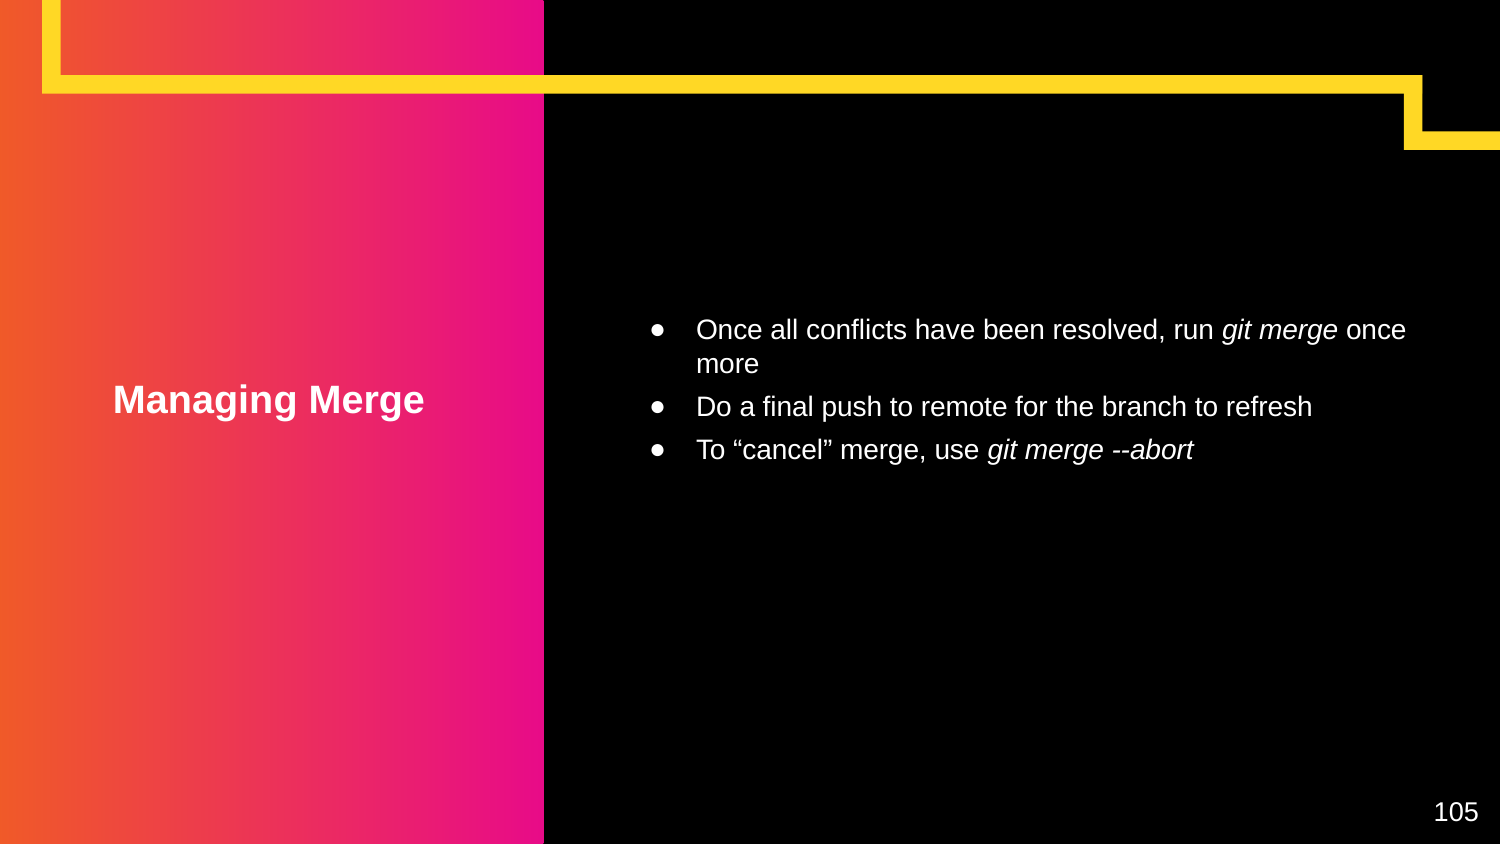

Once all conflicts have been resolved, run git merge once more
Do a final push to remote for the branch to refresh
To “cancel” merge, use git merge --abort
# Managing Merge
105